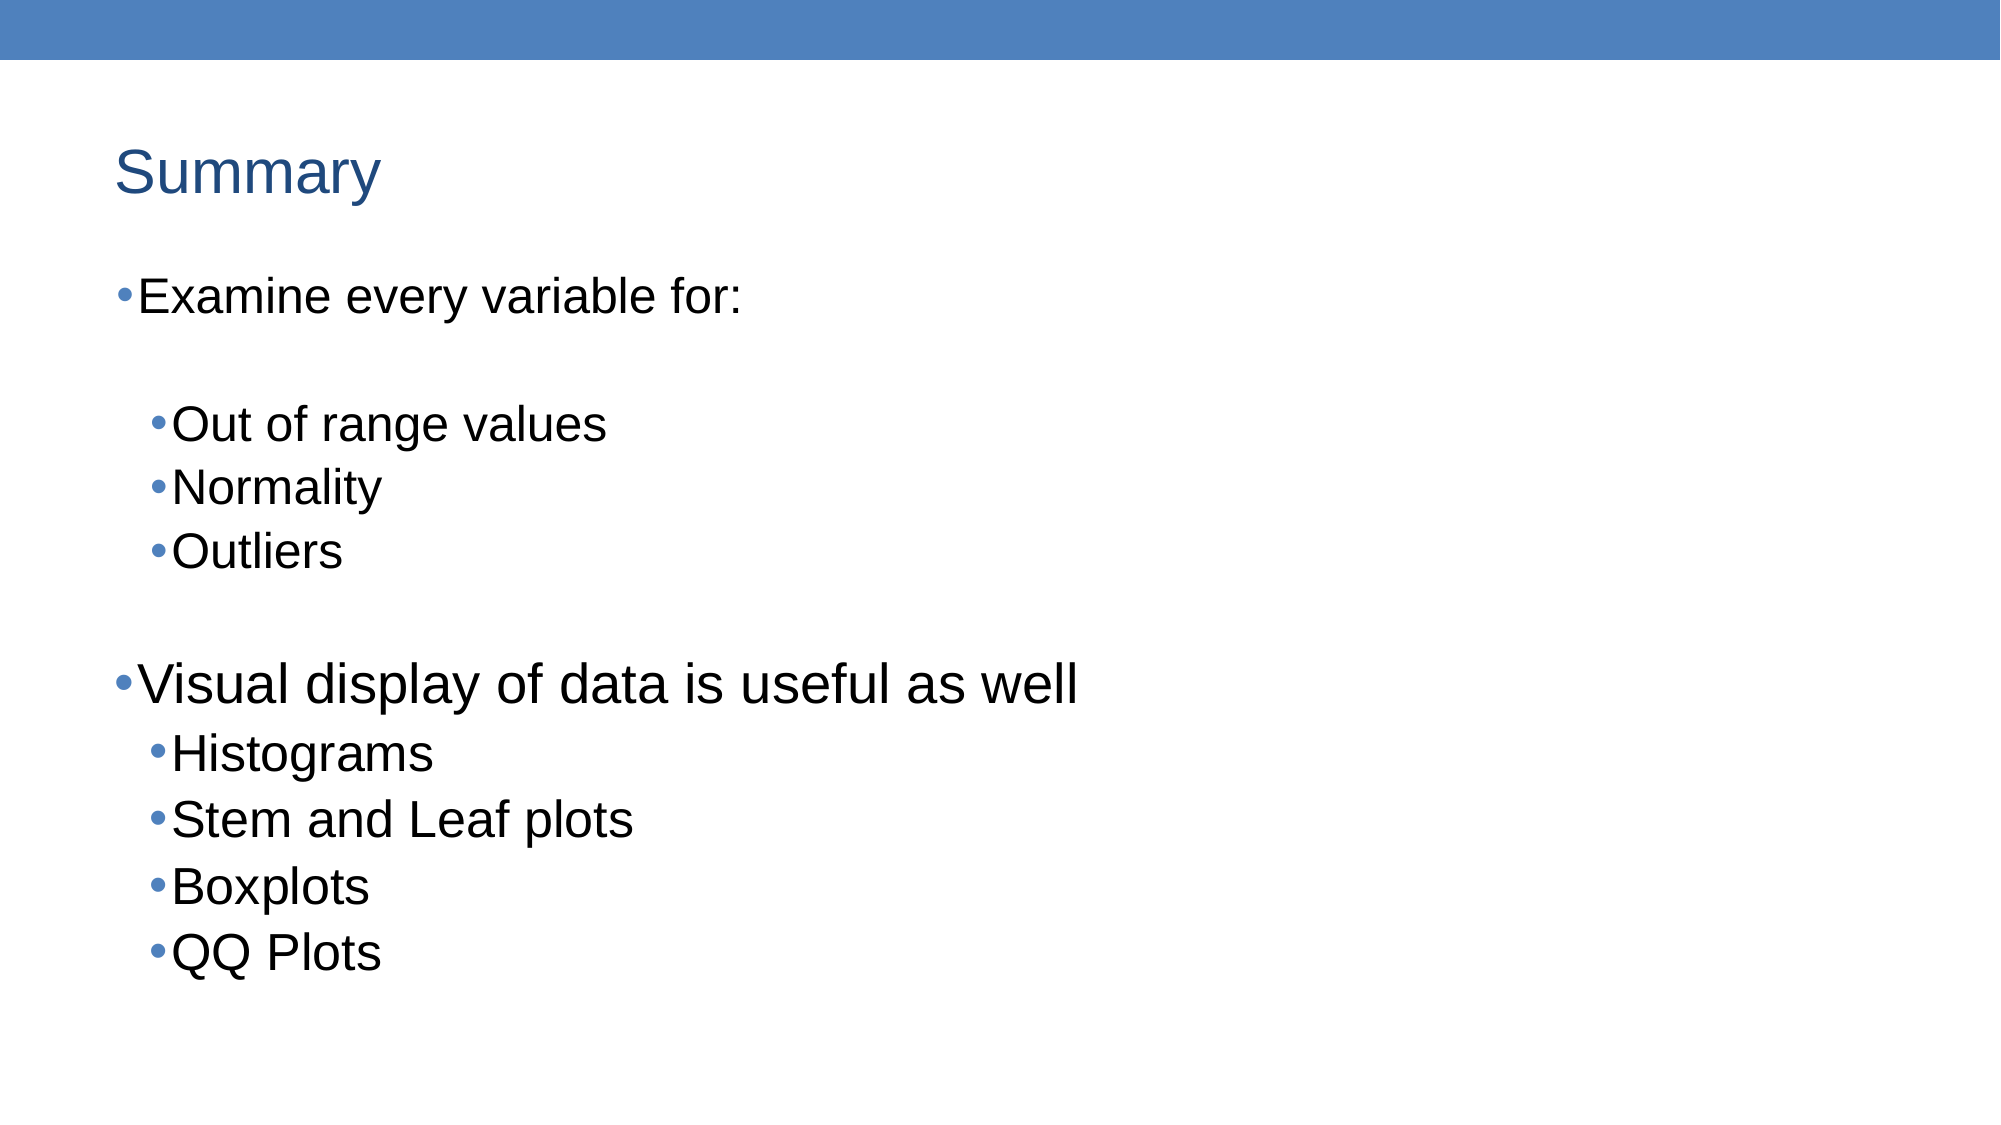

# Summary
Examine every variable for:

Out of range values
Normality
Outliers

Visual display of data is useful as well
Histograms
Stem and Leaf plots
Boxplots
QQ Plots